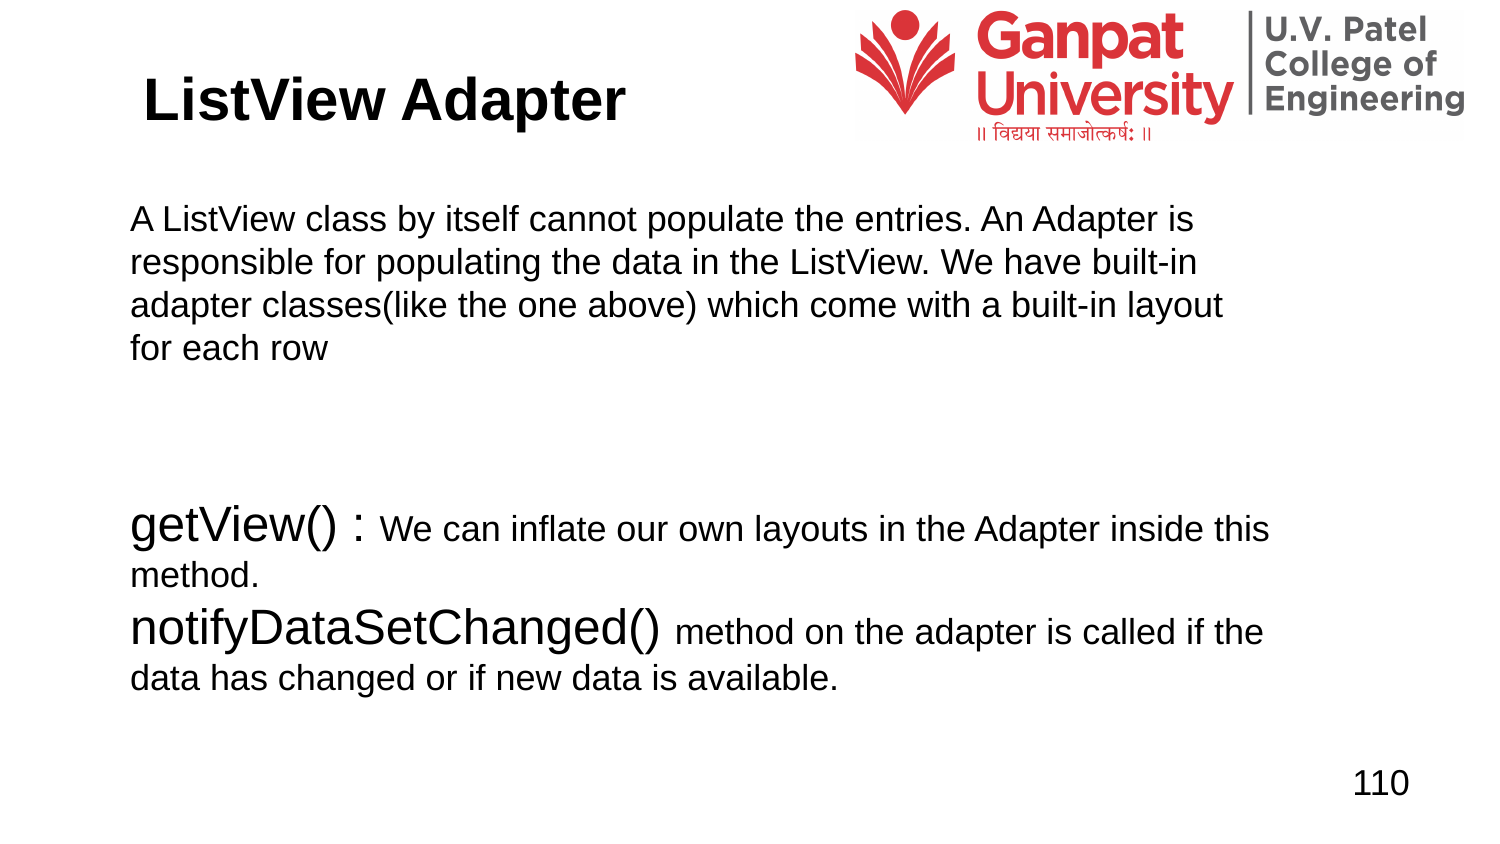

ListView Adapter
A ListView class by itself cannot populate the entries. An Adapter is responsible for populating the data in the ListView. We have built-in adapter classes(like the one above) which come with a built-in layout for each row
getView() : We can inflate our own layouts in the Adapter inside this method.
notifyDataSetChanged() method on the adapter is called if the data has changed or if new data is available.
110